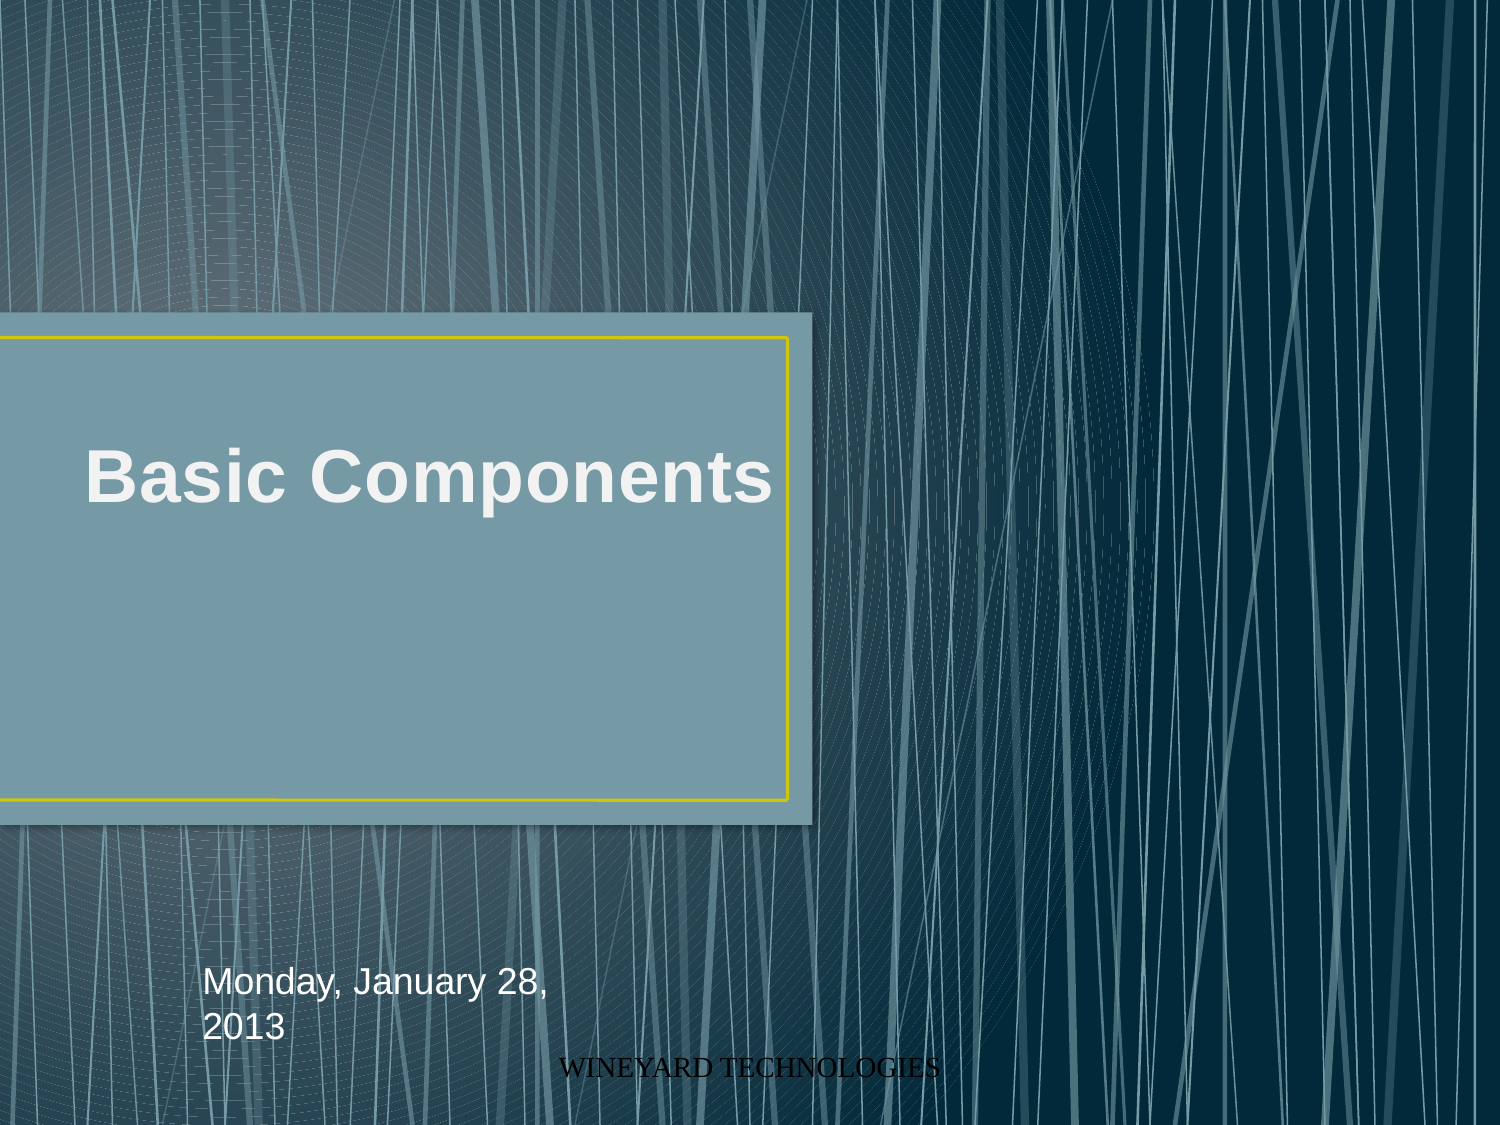

# Basic Components
Monday, January 28, 2013
WINEYARD TECHNOLOGIES